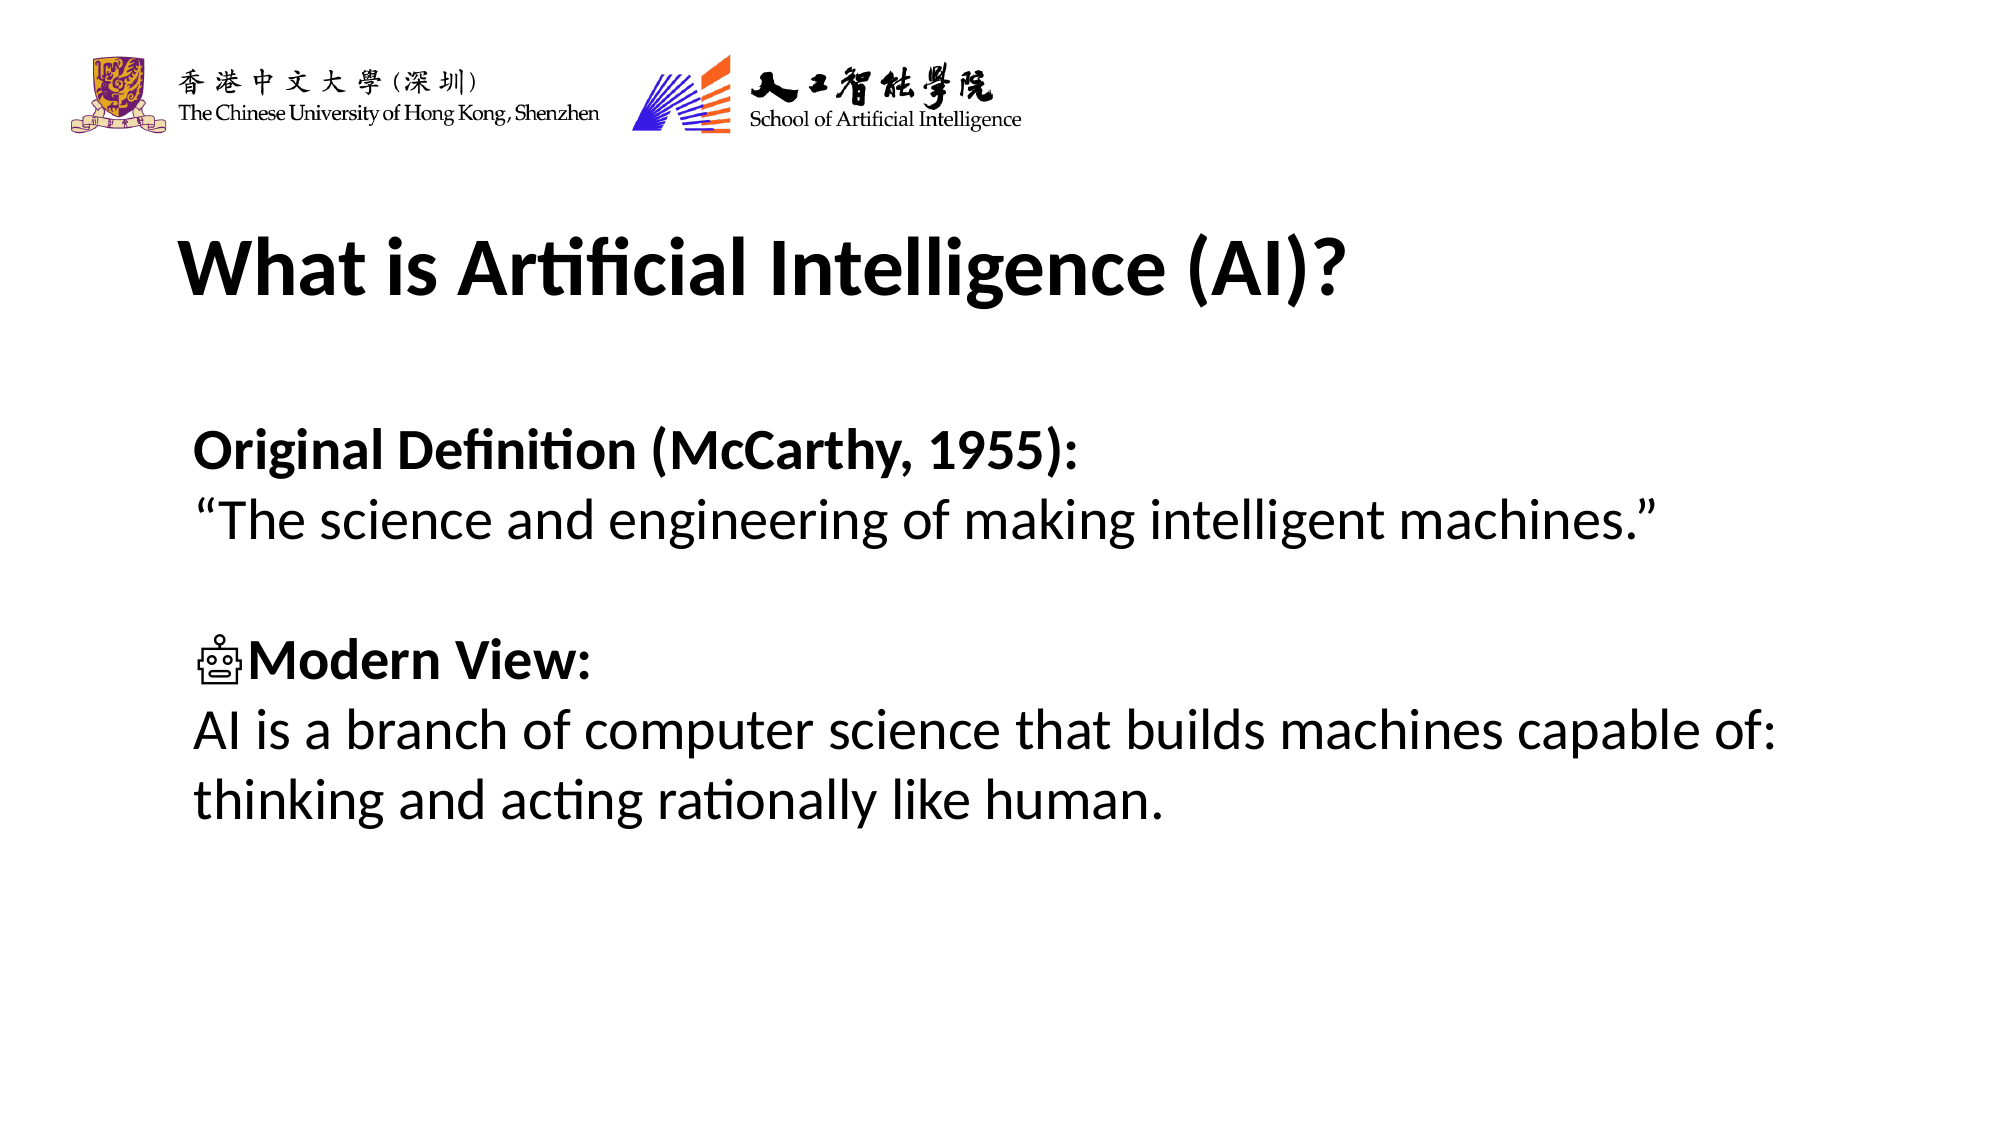

What is Artificial Intelligence (AI)?
Original Definition (McCarthy, 1955):
“The science and engineering of making intelligent machines.”

🤖Modern View:
AI is a branch of computer science that builds machines capable of:
thinking and acting rationally like human.